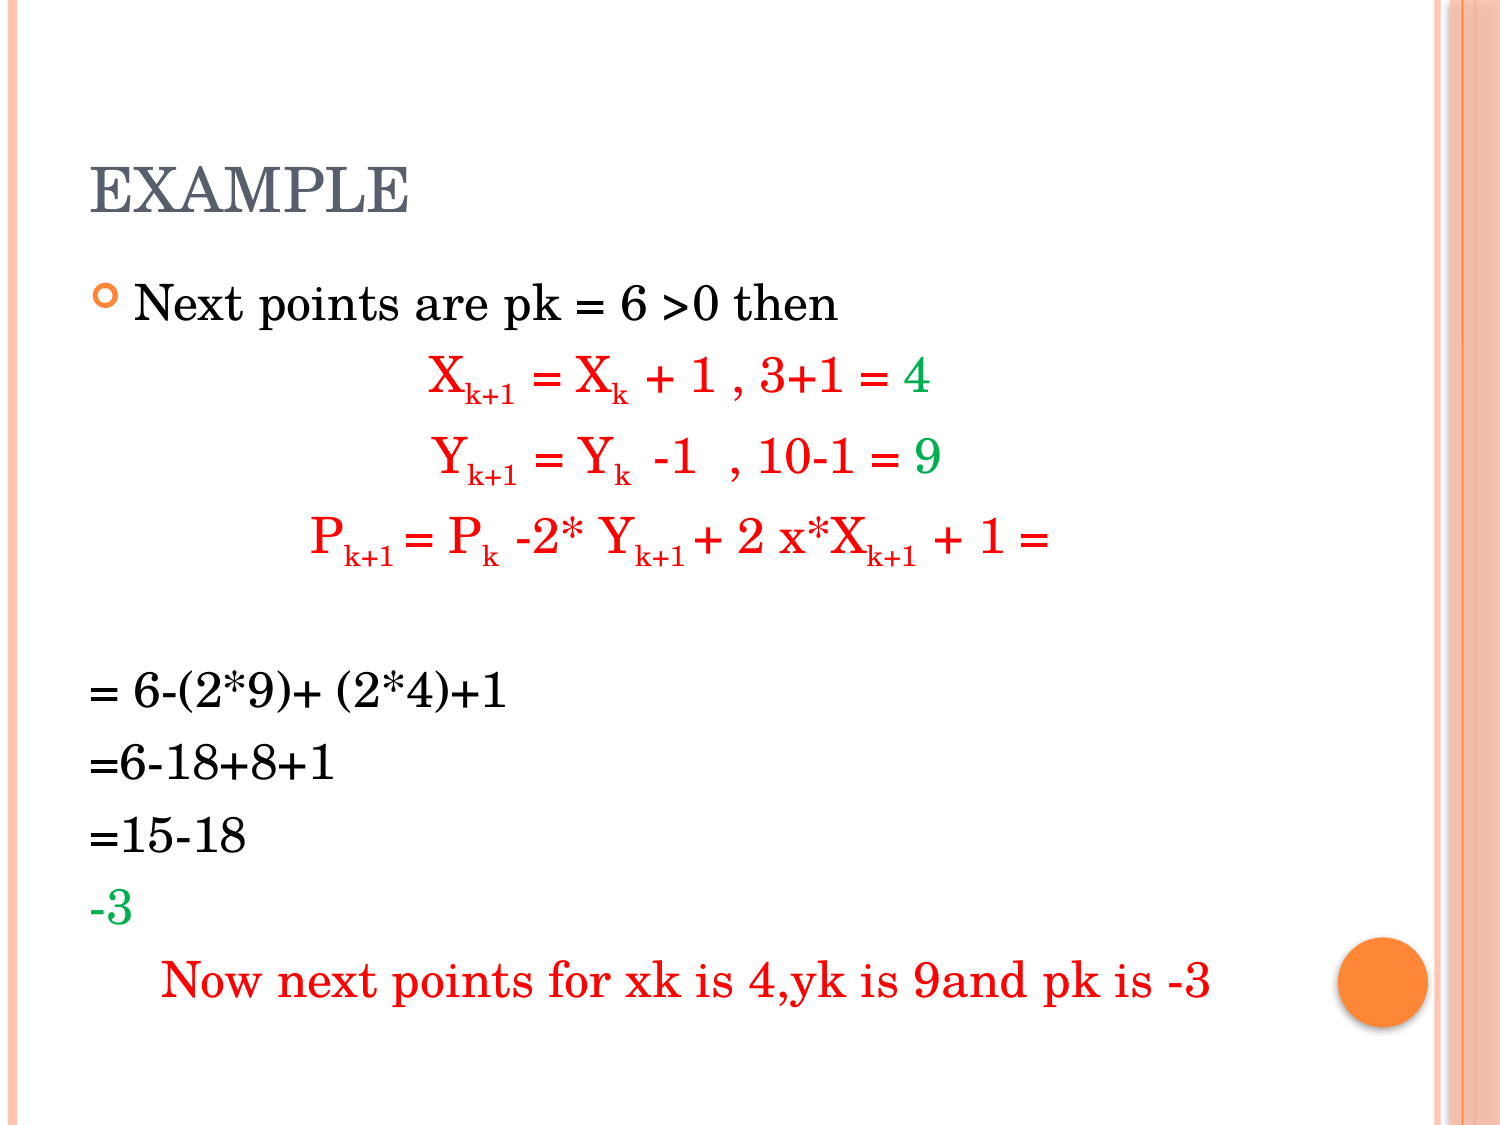

# example
Next points are pk = 6 >0 then
Xk+1 = Xk + 1 , 3+1 = 4
Yk+1 = Yk  -1  , 10-1 = 9
Pk+1 = Pk -2* Yk+1 + 2 x*Xk+1 + 1 =

= 6-(2*9)+ (2*4)+1
=6-18+8+1
=15-18
-3
Now next points for xk is 4,yk is 9and pk is -3